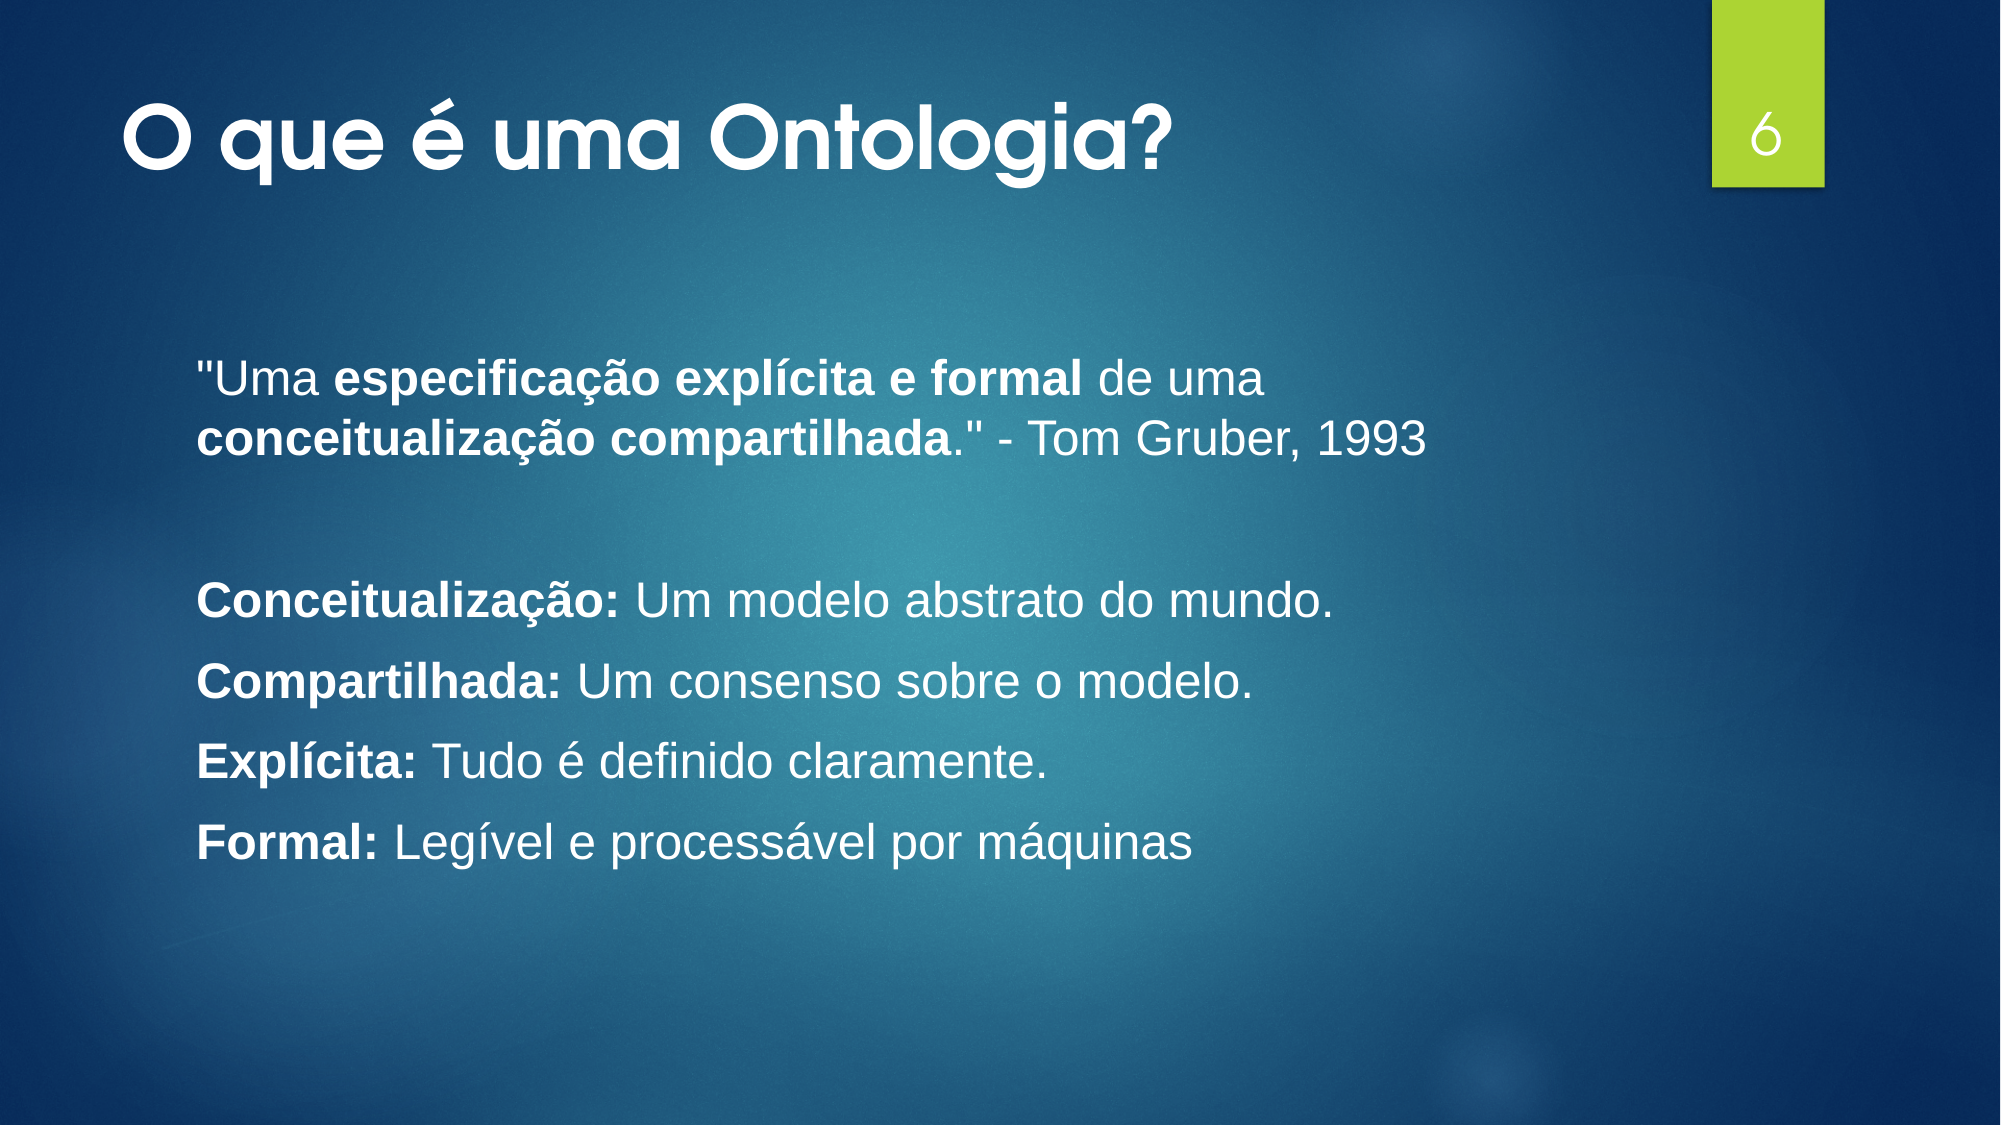

6
# O que é uma Ontologia?
"Uma especificação explícita e formal de uma conceitualização compartilhada." - Tom Gruber, 1993

Conceitualização: Um modelo abstrato do mundo.
Compartilhada: Um consenso sobre o modelo.
Explícita: Tudo é definido claramente.
Formal: Legível e processável por máquinas